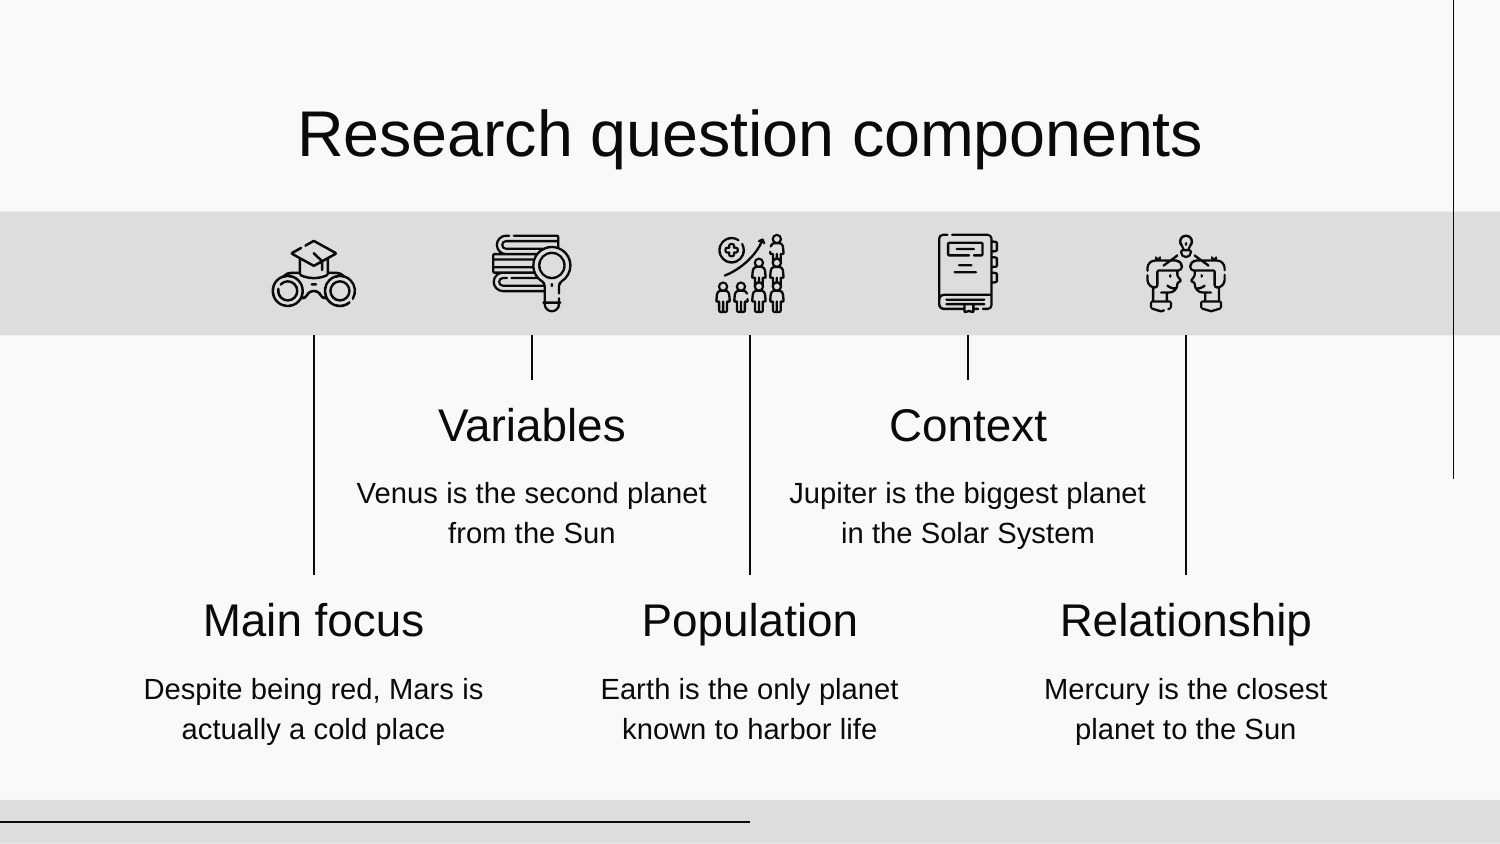

# Research question components

Variables
Context
Venus is the second planet from the Sun
Jupiter is the biggest planet in the Solar System
Main focus
Population
Relationship
Despite being red, Mars is actually a cold place
Earth is the only planet known to harbor life
Mercury is the closest planet to the Sun